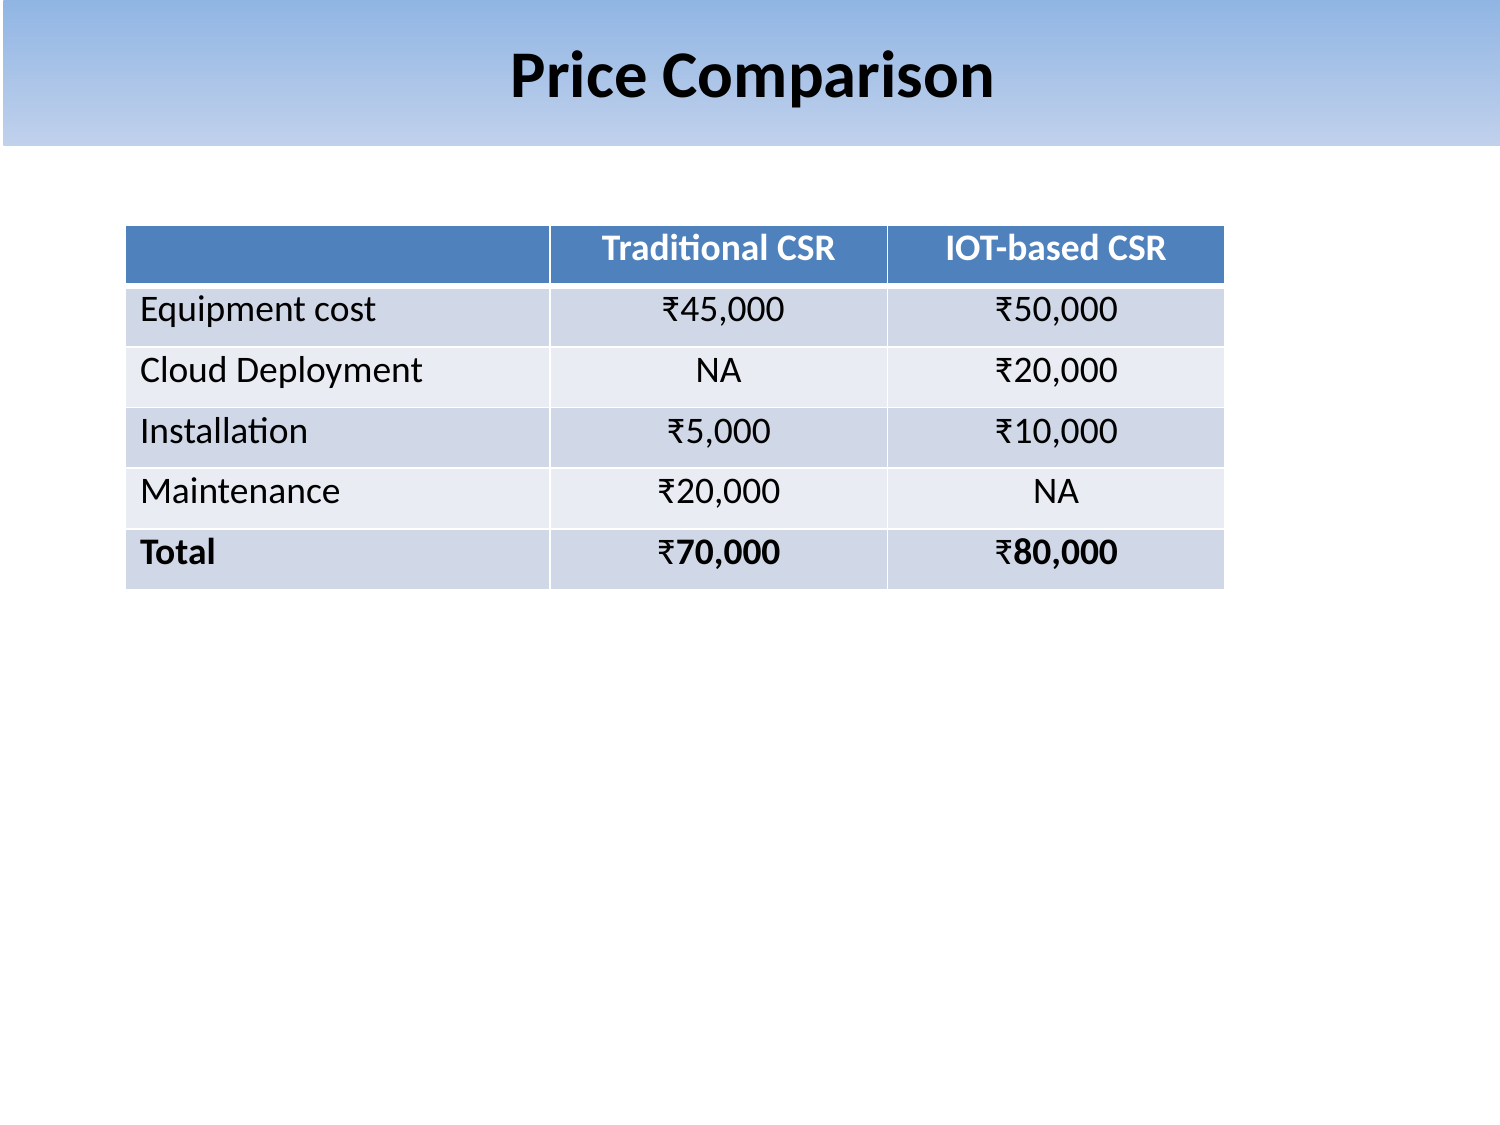

# Price Comparison
|  | Traditional CSR | IOT-based CSR |
| --- | --- | --- |
| Equipment cost | ₹45,000 | ₹50,000 |
| Cloud Deployment | NA | ₹20,000 |
| Installation | ₹5,000 | ₹10,000 |
| Maintenance | ₹20,000 | NA |
| Total | ₹70,000 | ₹80,000 |